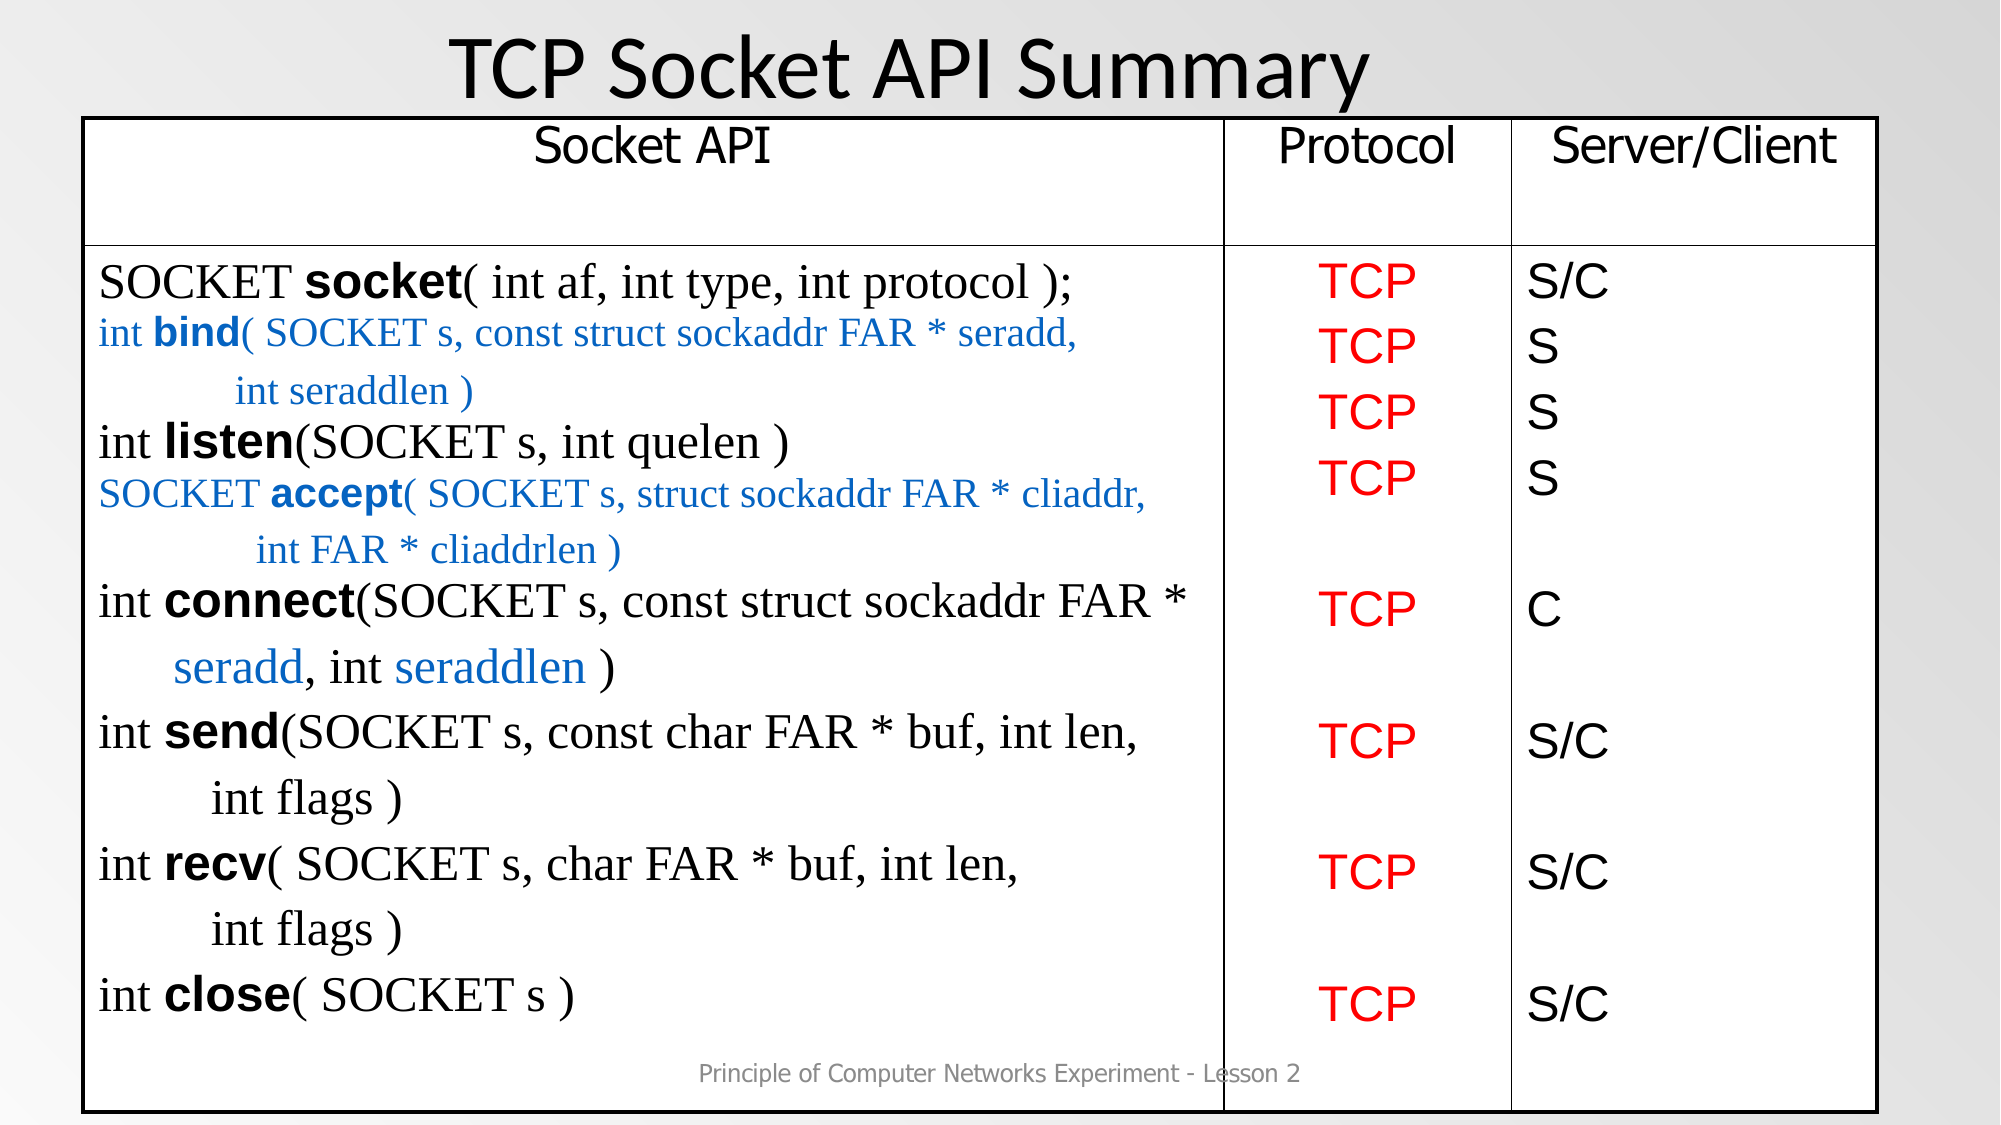

# TCP Socket API Summary
| Socket API | Protocol | Server/Client |
| --- | --- | --- |
| SOCKET socket( int af, int type, int protocol ); int bind( SOCKET s, const struct sockaddr FAR \* seradd, int seraddlen ) int listen(SOCKET s, int quelen ) SOCKET accept( SOCKET s, struct sockaddr FAR \* cliaddr, int FAR \* cliaddrlen ) int connect(SOCKET s, const struct sockaddr FAR \* seradd, int seraddlen ) int send(SOCKET s, const char FAR \* buf, int len, int flags ) int recv( SOCKET s, char FAR \* buf, int len, int flags ) int close( SOCKET s ) | TCP TCP TCP TCP TCP TCP TCP TCP | S/C S S S C S/C S/C S/C |

Principle of Computer Networks Experiment - Lesson 2
76